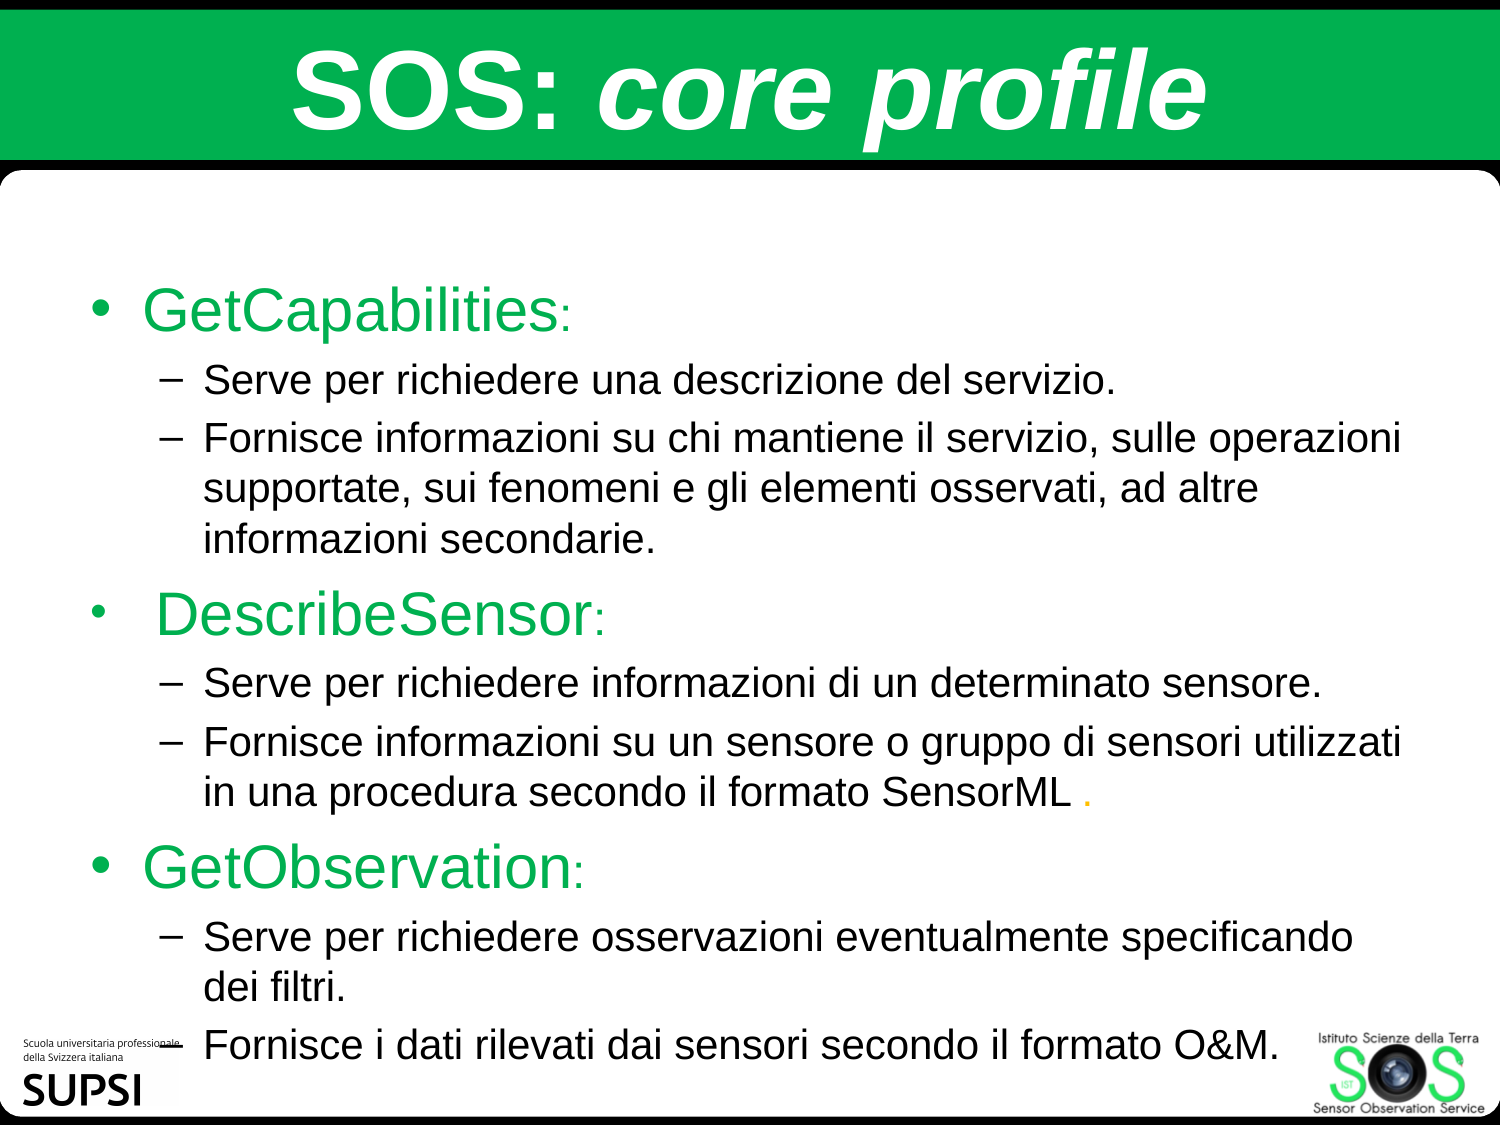

# SOS: core profile
GetCapabilities:
Serve per richiedere una descrizione del servizio.
Fornisce informazioni su chi mantiene il servizio, sulle operazioni supportate, sui fenomeni e gli elementi osservati, ad altre informazioni secondarie.
 DescribeSensor:
Serve per richiedere informazioni di un determinato sensore.
Fornisce informazioni su un sensore o gruppo di sensori utilizzati in una procedura secondo il formato SensorML .
GetObservation:
Serve per richiedere osservazioni eventualmente specificando dei filtri.
Fornisce i dati rilevati dai sensori secondo il formato O&M.